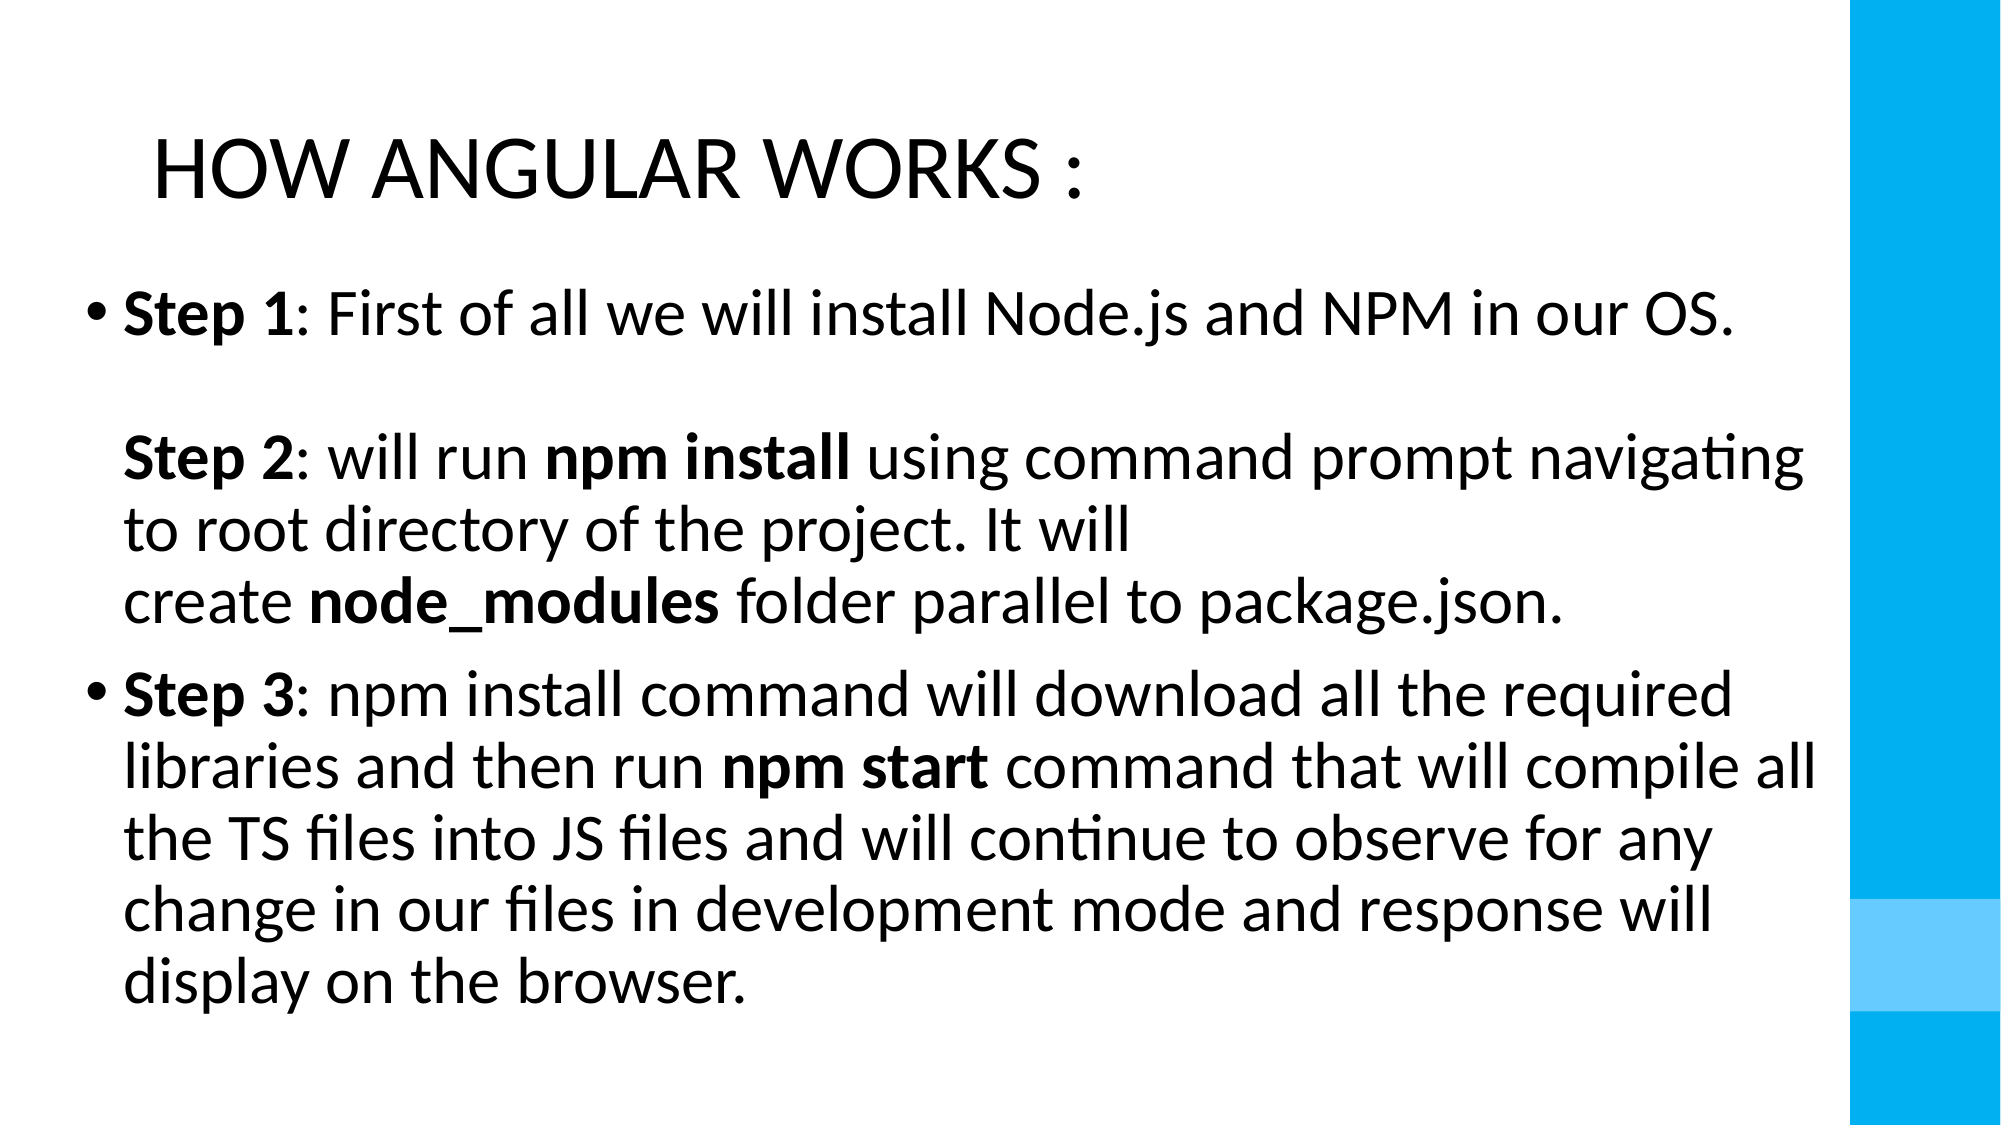

# HOW ANGULAR WORKS :
Step 1: First of all we will install Node.js and NPM in our OS. 
Step 2: will run npm install using command prompt navigating to root directory of the project. It will create node_modules folder parallel to package.json.
Step 3: npm install command will download all the required libraries and then run npm start command that will compile all the TS files into JS files and will continue to observe for any change in our files in development mode and response will display on the browser.